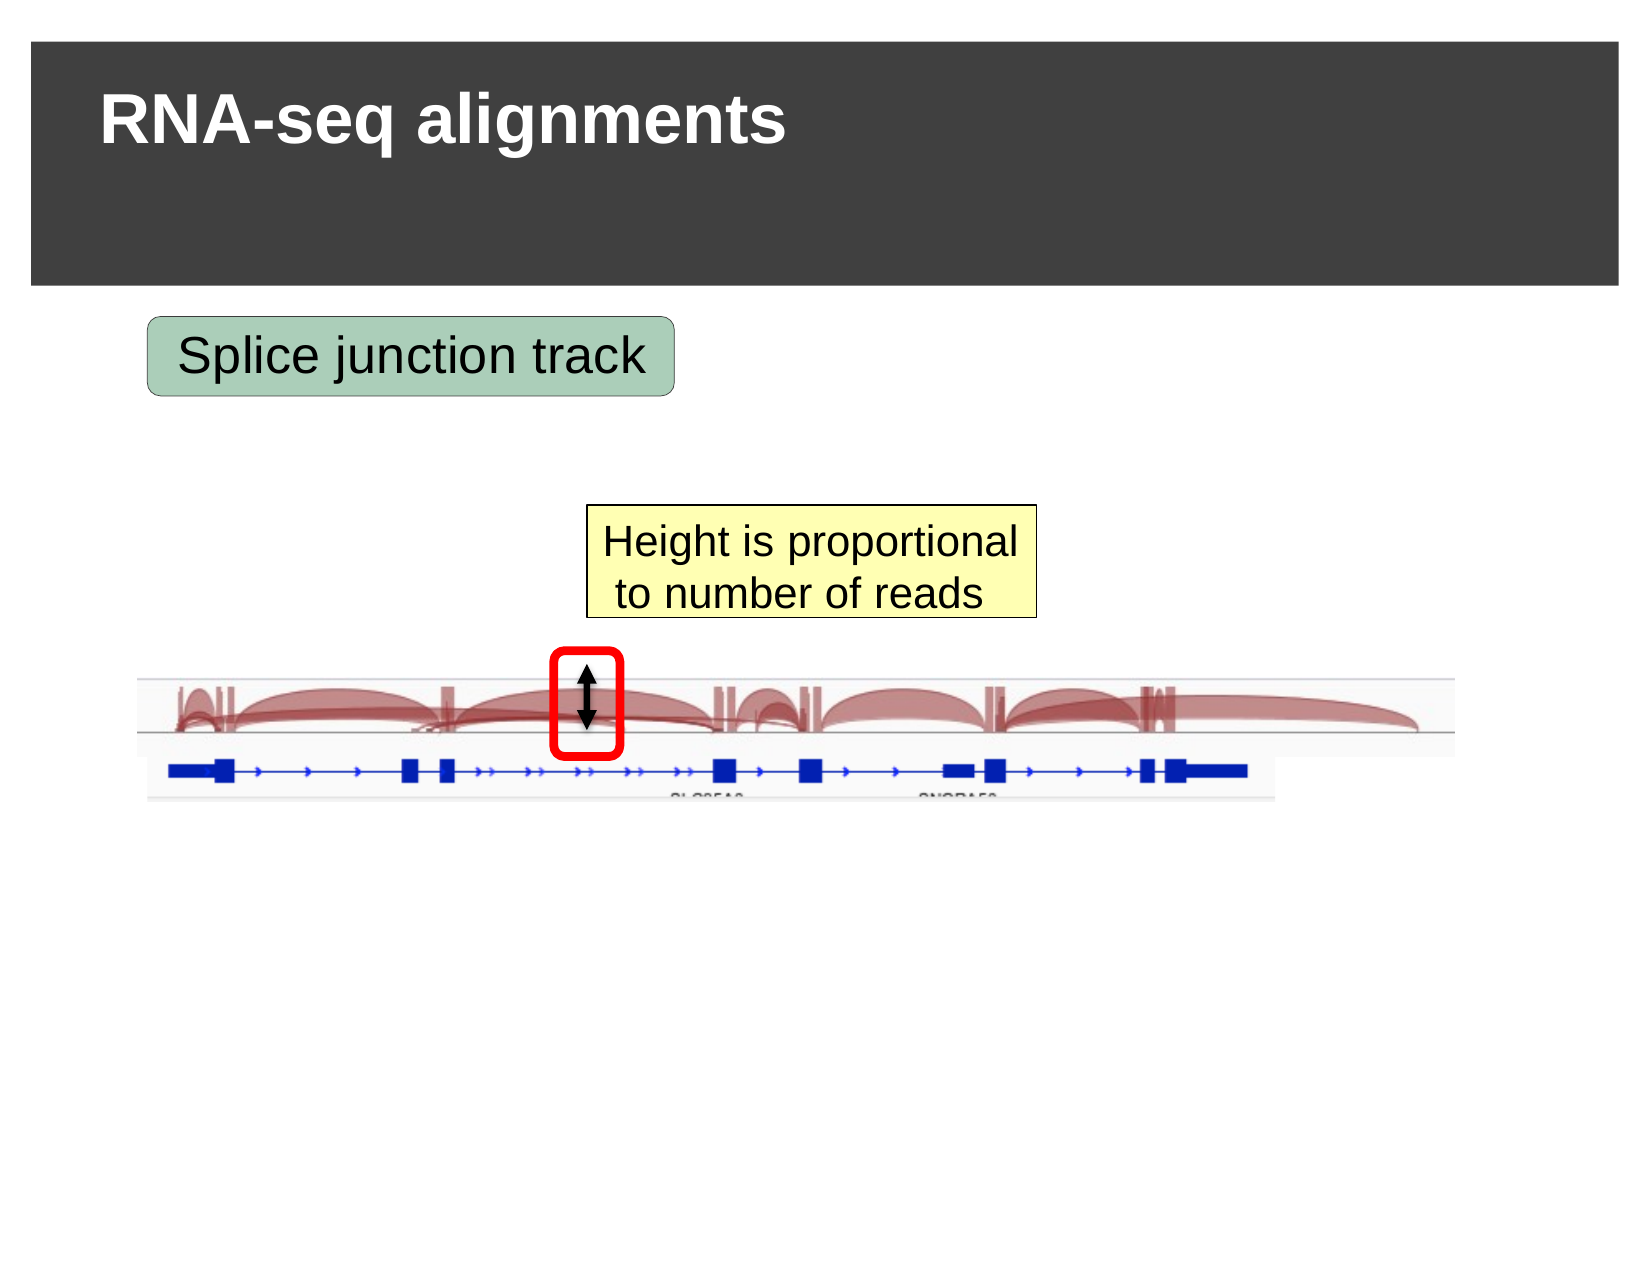

# RNA-seq alignments

Splice junction track
Height is proportional  to number of reads